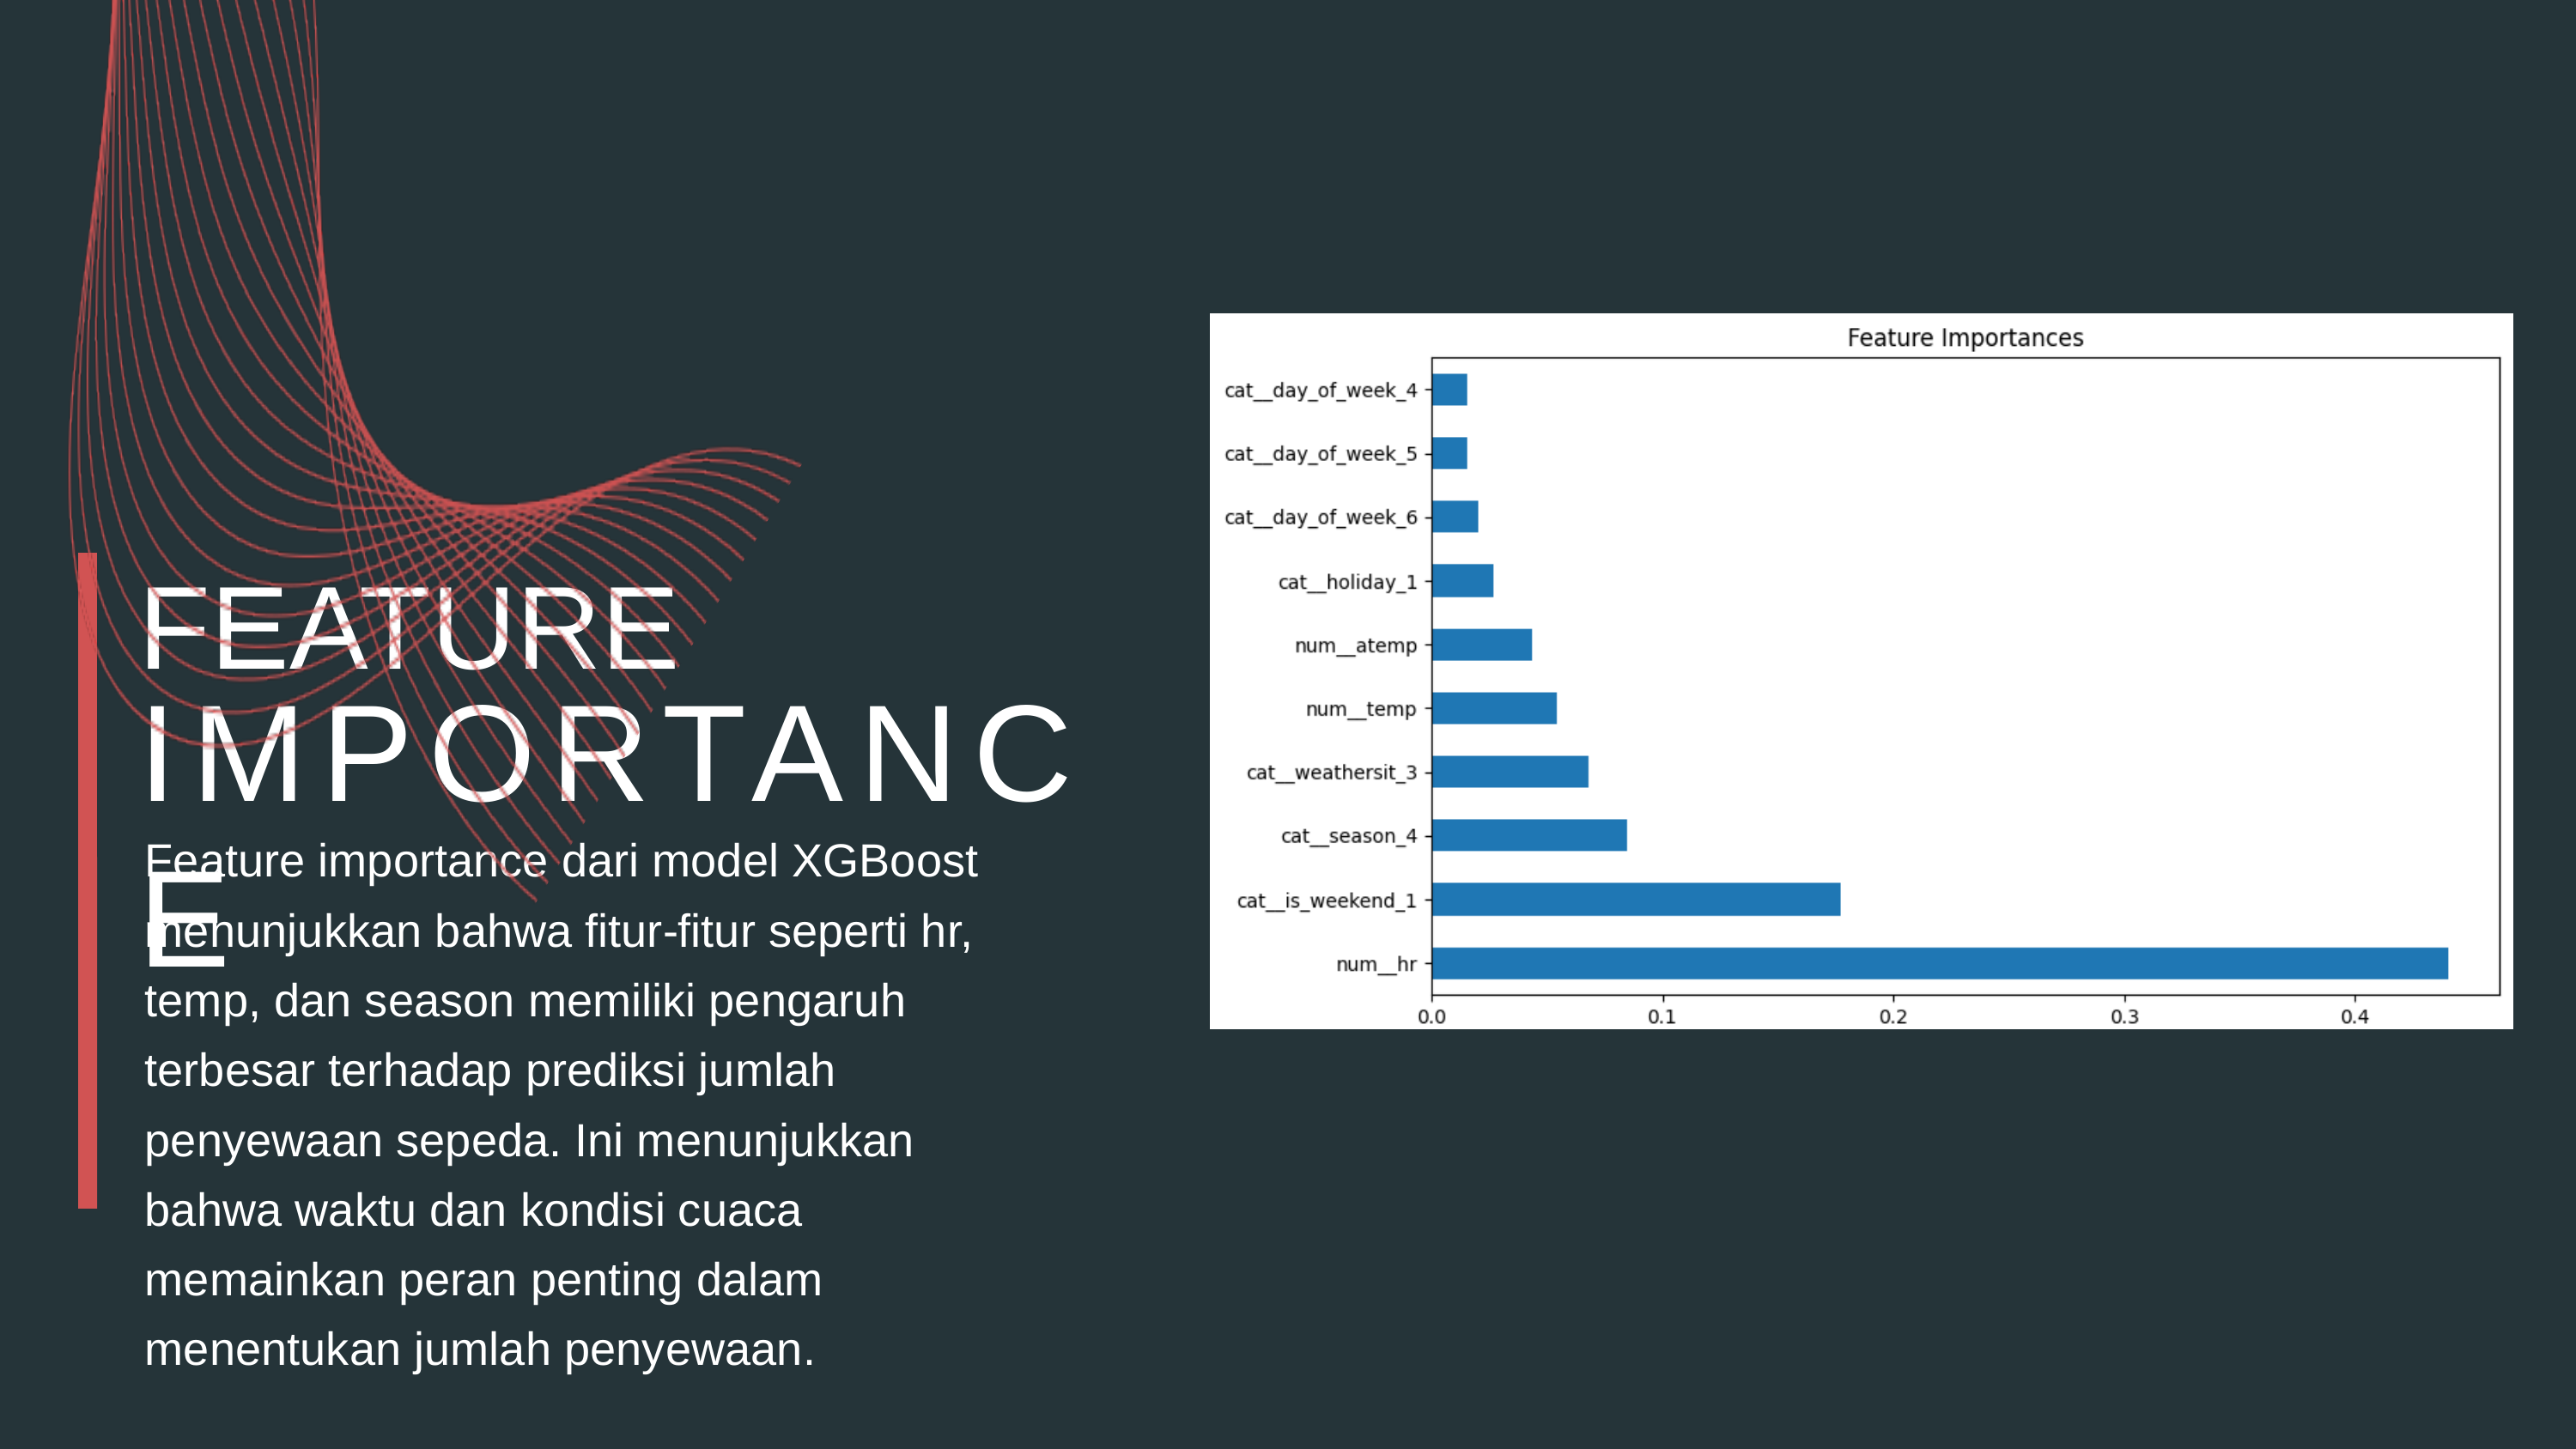

FEATURE

IMPORTANCE
Feature importance dari model XGBoost menunjukkan bahwa fitur-fitur seperti hr, temp, dan season memiliki pengaruh terbesar terhadap prediksi jumlah penyewaan sepeda. Ini menunjukkan bahwa waktu dan kondisi cuaca memainkan peran penting dalam menentukan jumlah penyewaan.